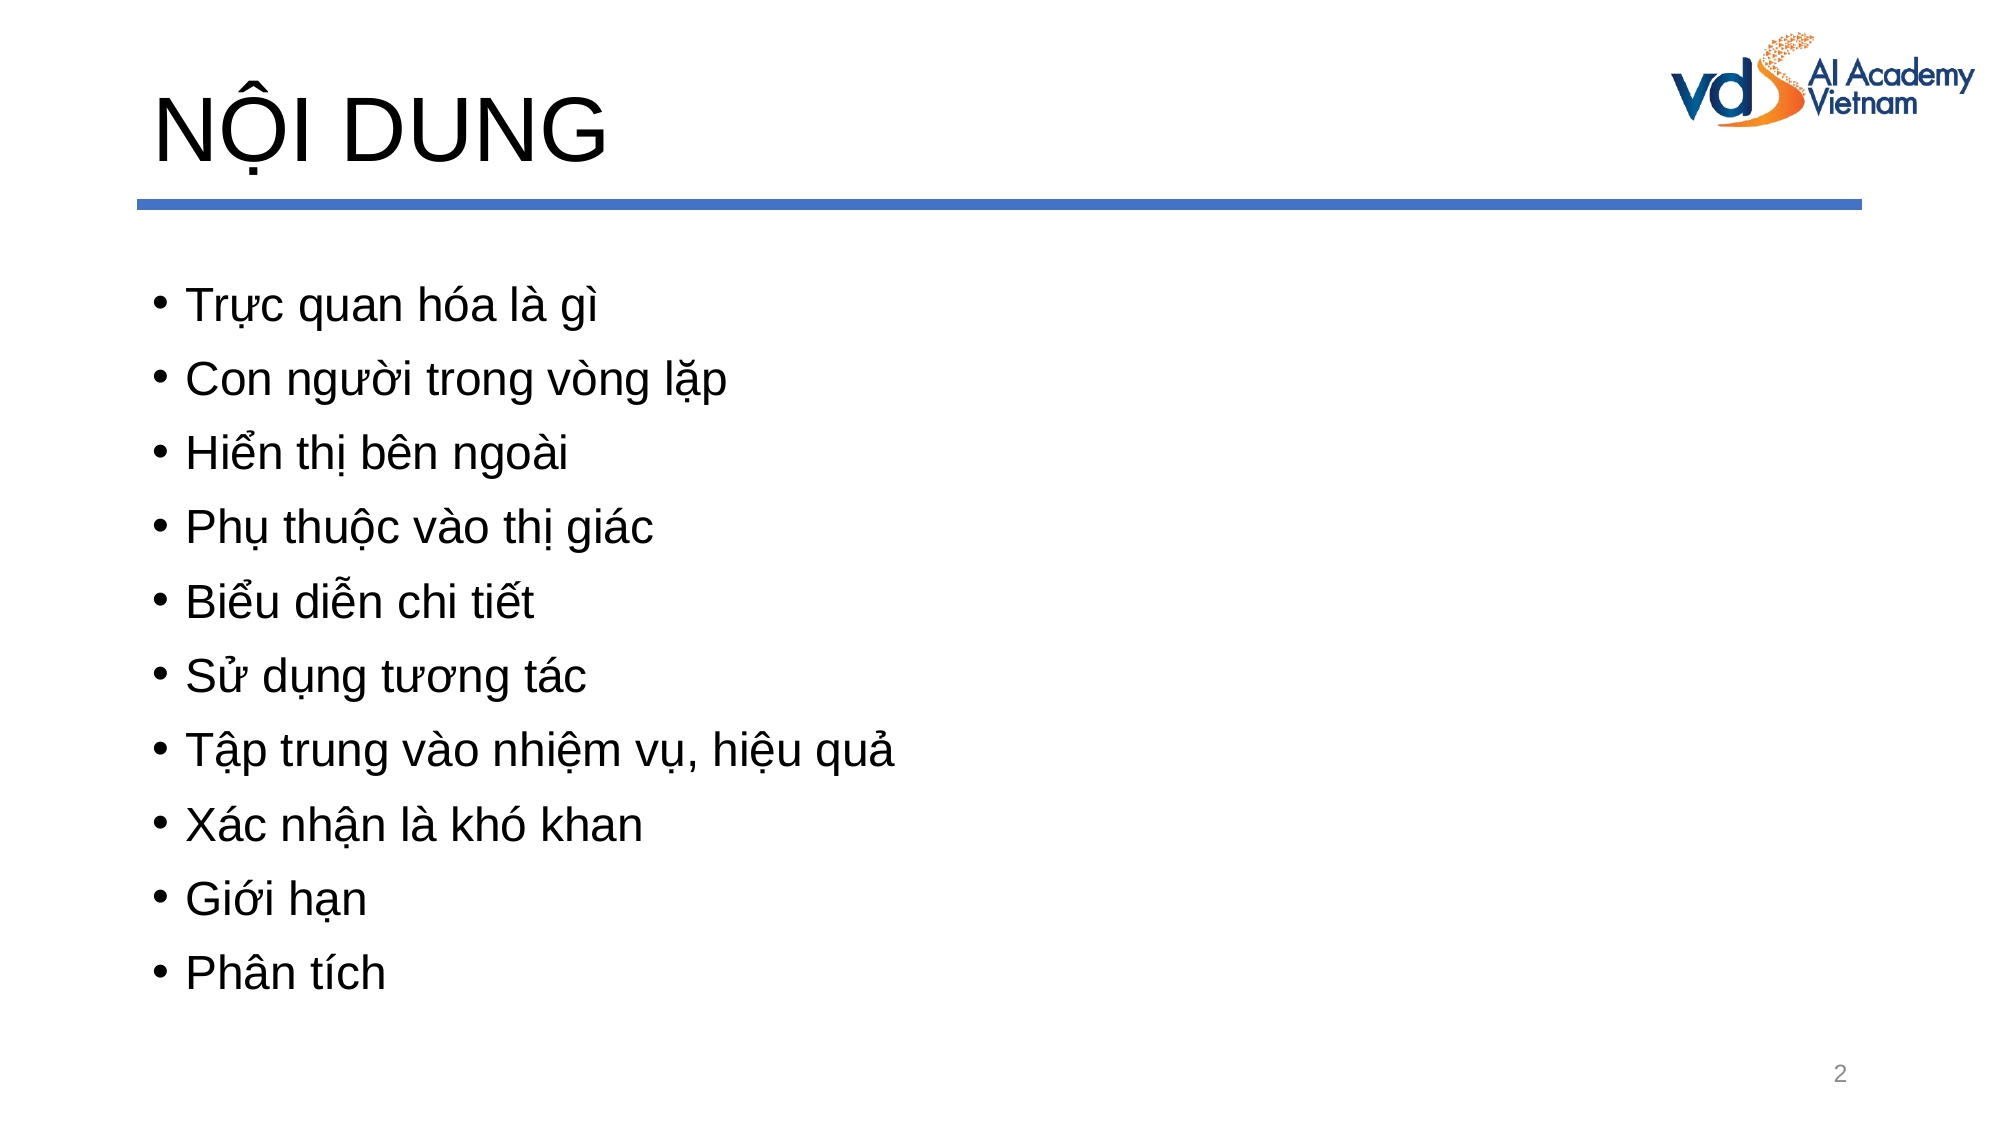

# NỘI DUNG
Trực quan hóa là gì
Con người trong vòng lặp
Hiển thị bên ngoài
Phụ thuộc vào thị giác
Biểu diễn chi tiết
Sử dụng tương tác
Tập trung vào nhiệm vụ, hiệu quả
Xác nhận là khó khan
Giới hạn
Phân tích

2